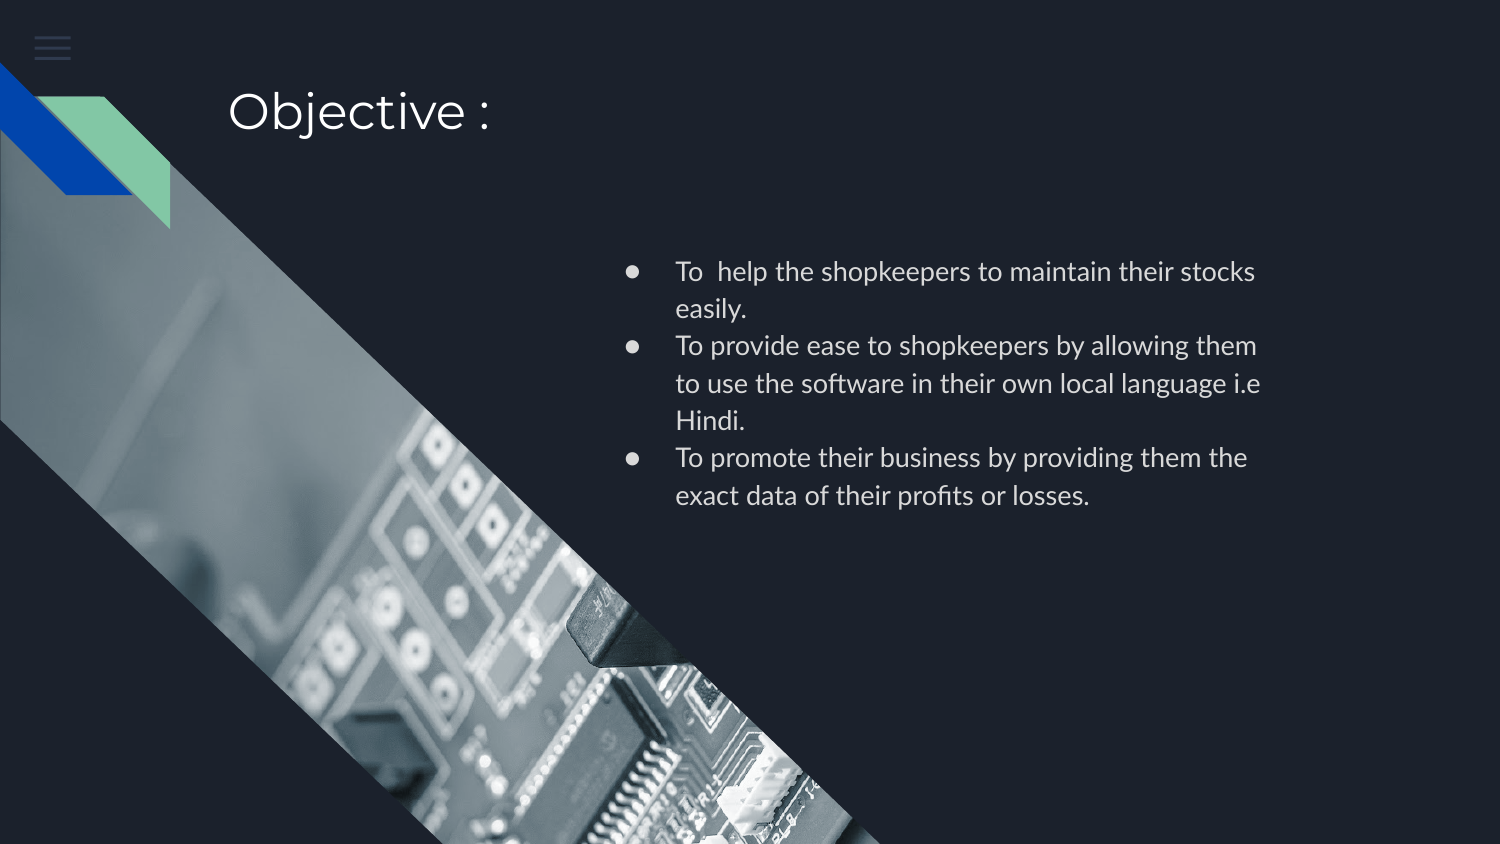

# Objective :
To  help the shopkeepers to maintain their stocks easily.
To provide ease to shopkeepers by allowing them to use the software in their own local language i.e Hindi.
To promote their business by providing them the  exact data of their profits or losses.